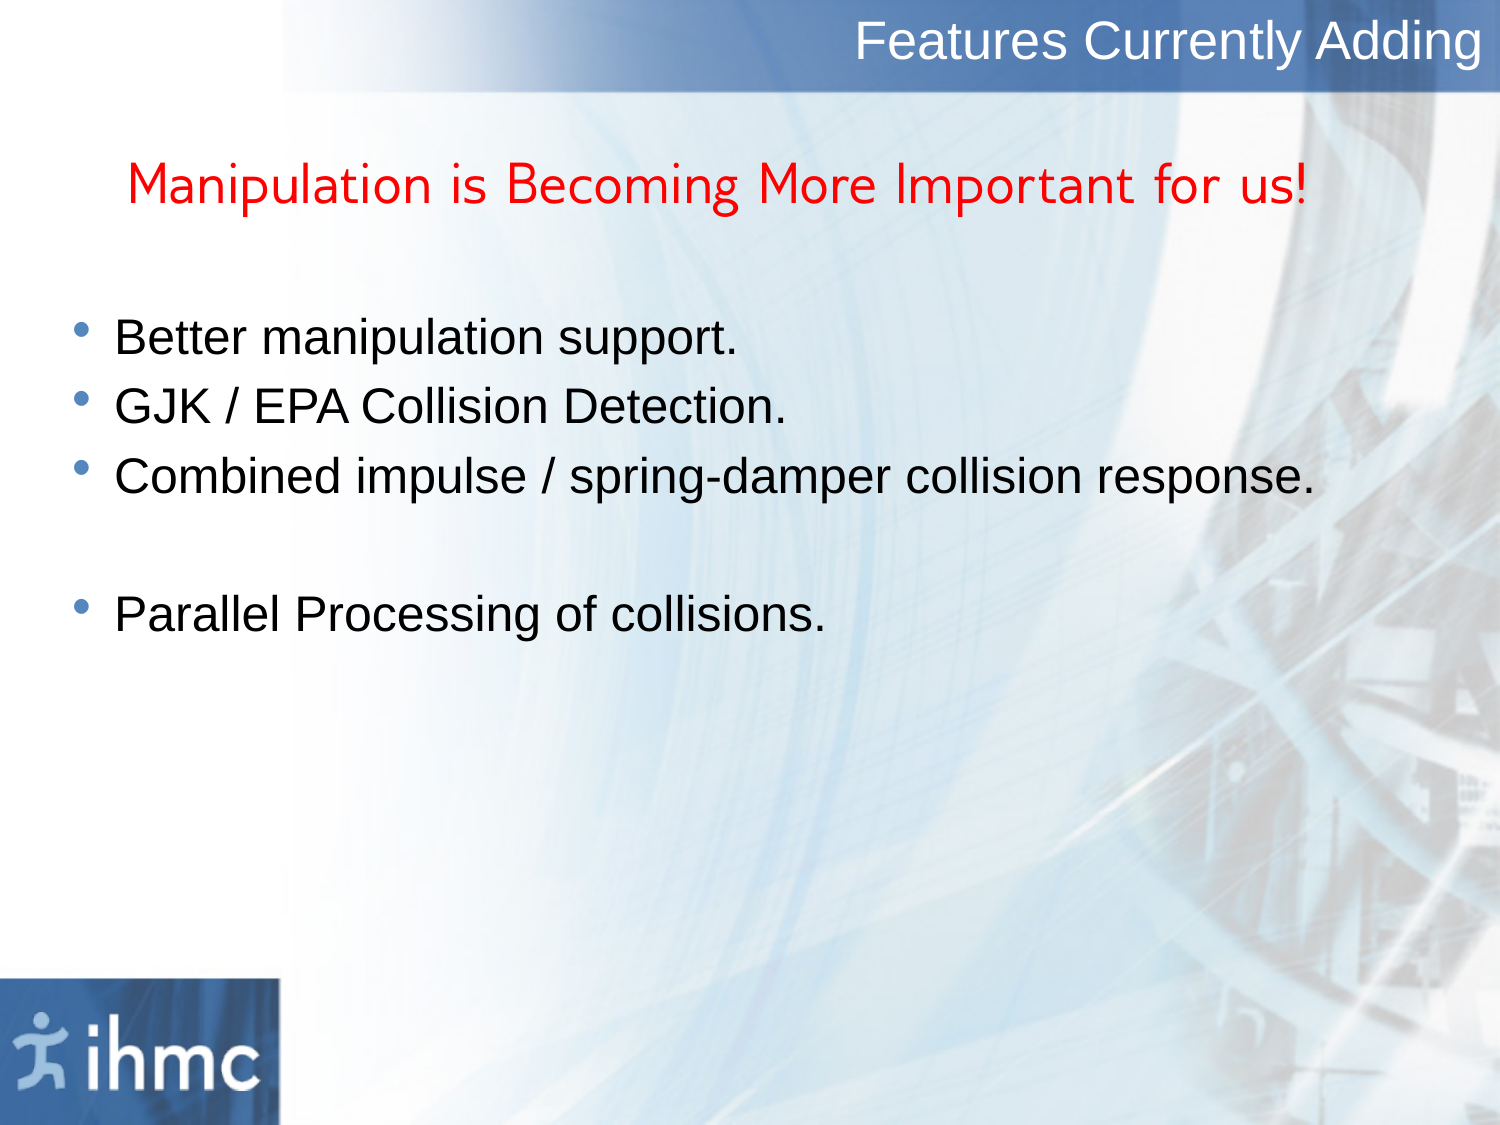

# Features Currently Adding
Manipulation is Becoming More Important for us!
 Better manipulation support.
 GJK / EPA Collision Detection.
 Combined impulse / spring-damper collision response.

 Parallel Processing of collisions.